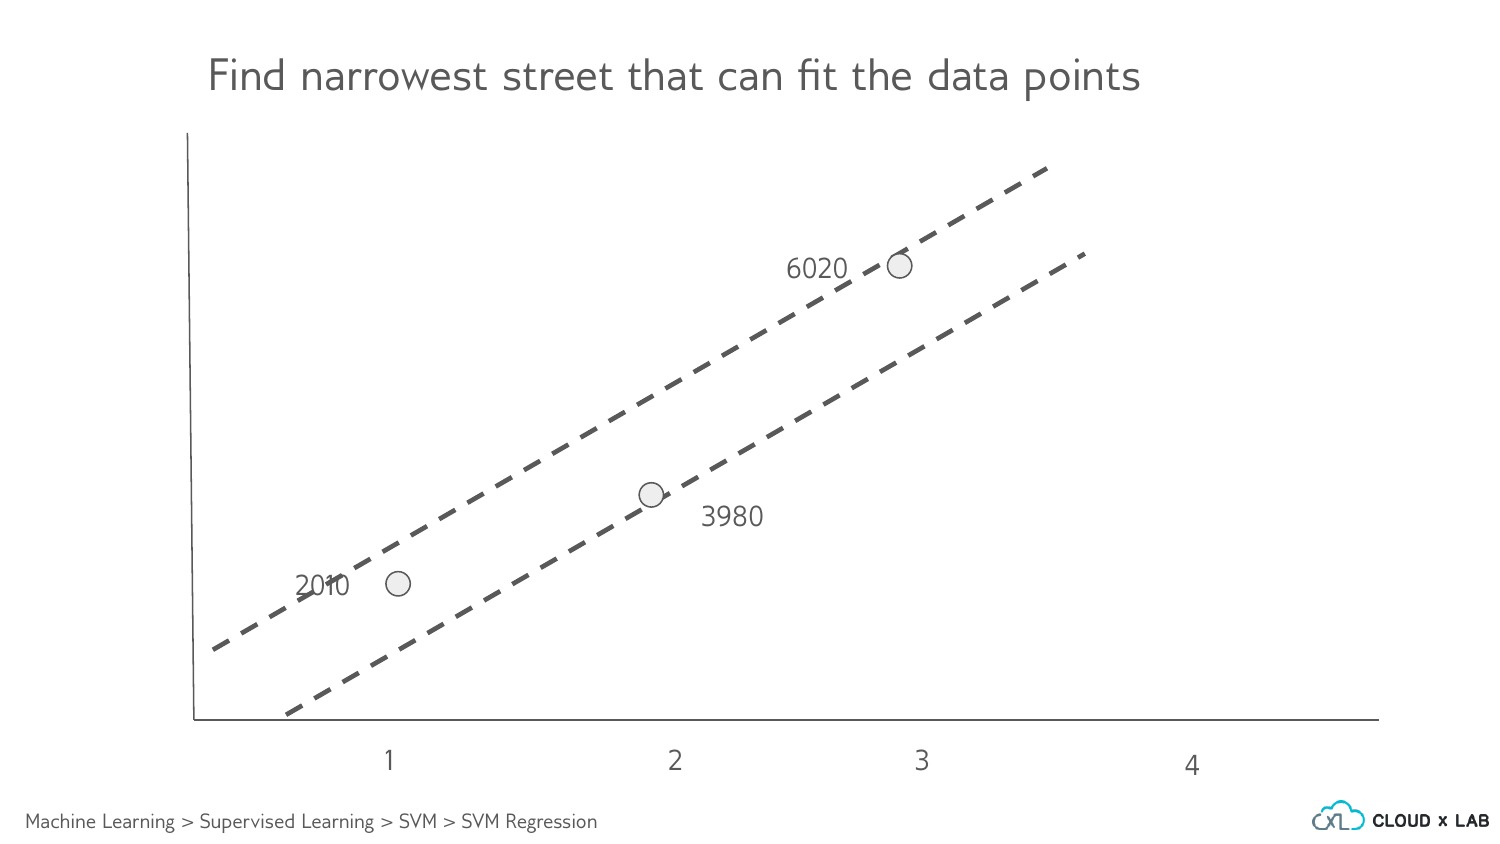

Find narrowest street that can fit the data points
6020

3980

2010

1
2
3
4
Machine Learning > Supervised Learning > SVM > SVM Regression